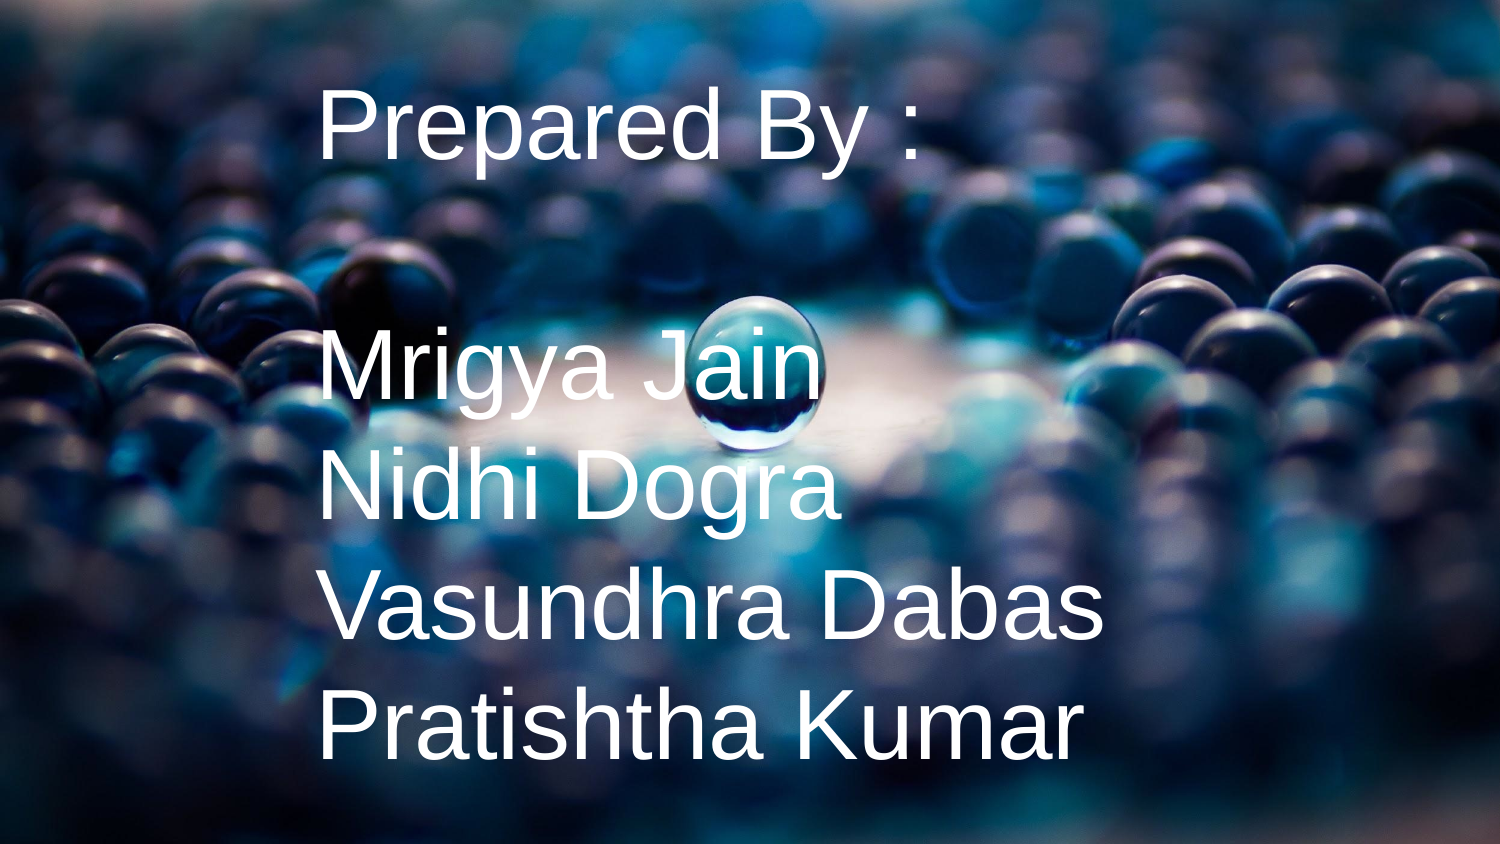

# Prepared By : Mrigya Jain Nidhi Dogra Vasundhra Dabas Pratishtha Kumar